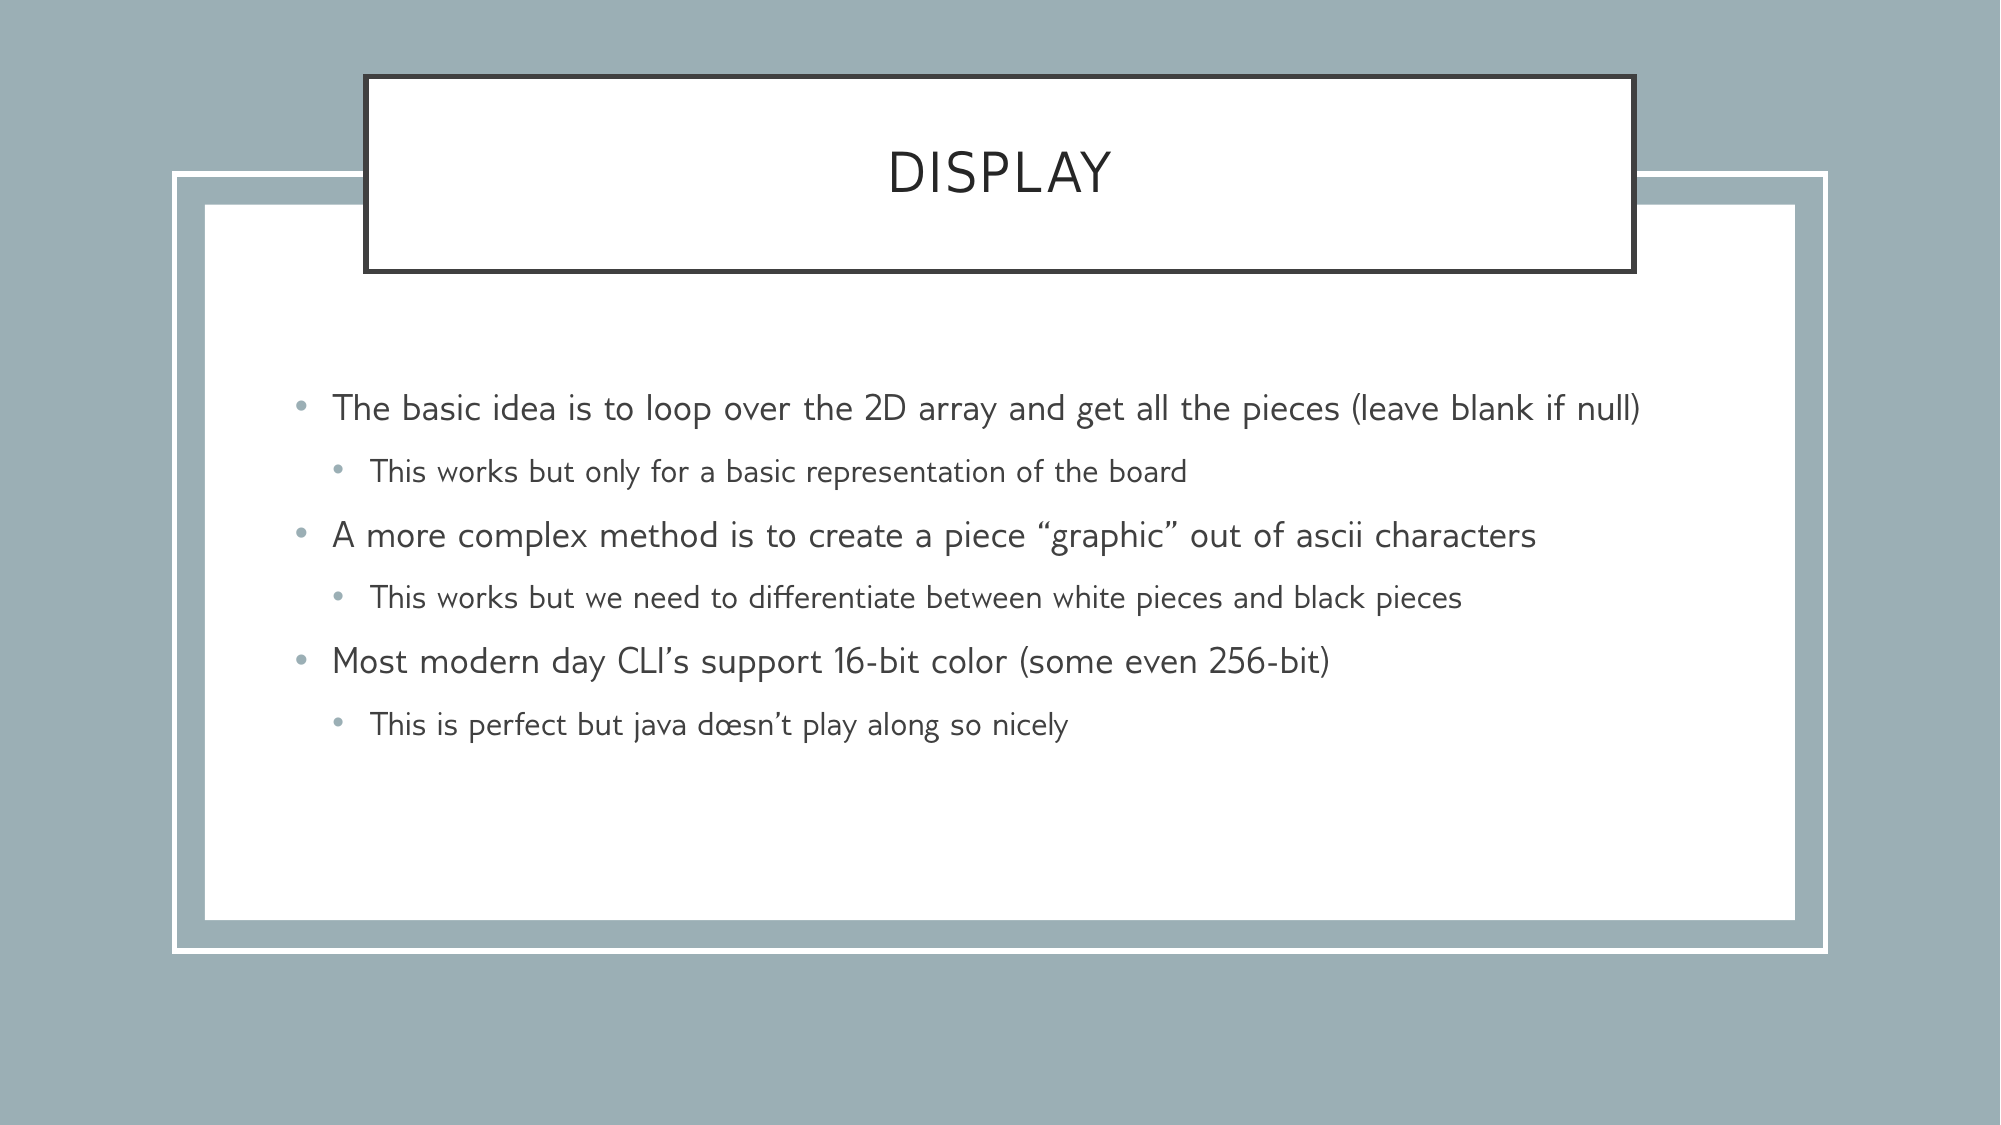

# DISPLAY

The basic idea is to loop over the 2D array and get all the pieces (leave blank if null)
This works but only for a basic representation of the board
A more complex method is to create a piece “graphic” out of ascii characters
This works but we need to differentiate between white pieces and black pieces
Most modern day CLI’s support 16-bit color (some even 256-bit)
This is perfect but java doesn’t play along so nicely